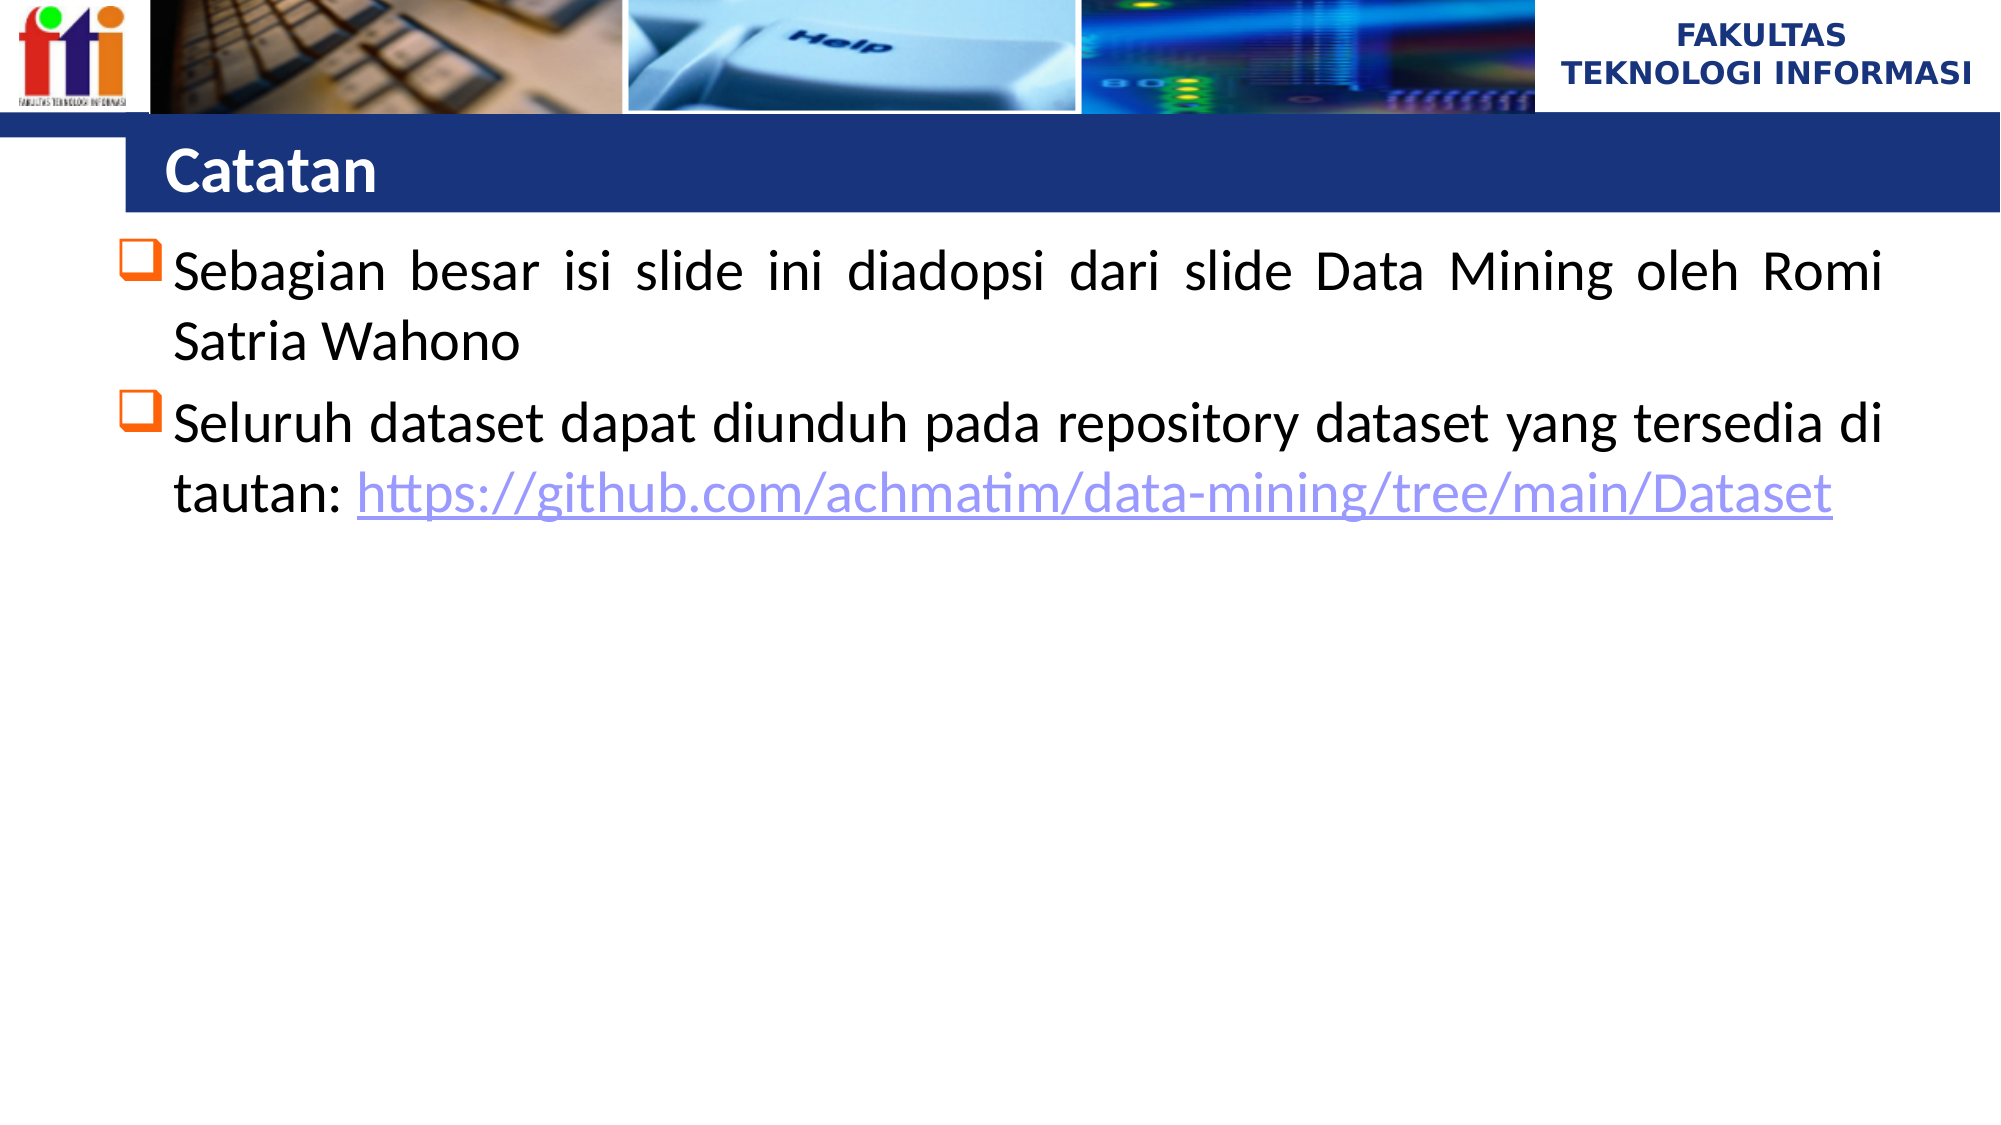

# Catatan
Sebagian besar isi slide ini diadopsi dari slide Data Mining oleh Romi Satria Wahono
Seluruh dataset dapat diunduh pada repository dataset yang tersedia di tautan: https://github.com/achmatim/data-mining/tree/main/Dataset